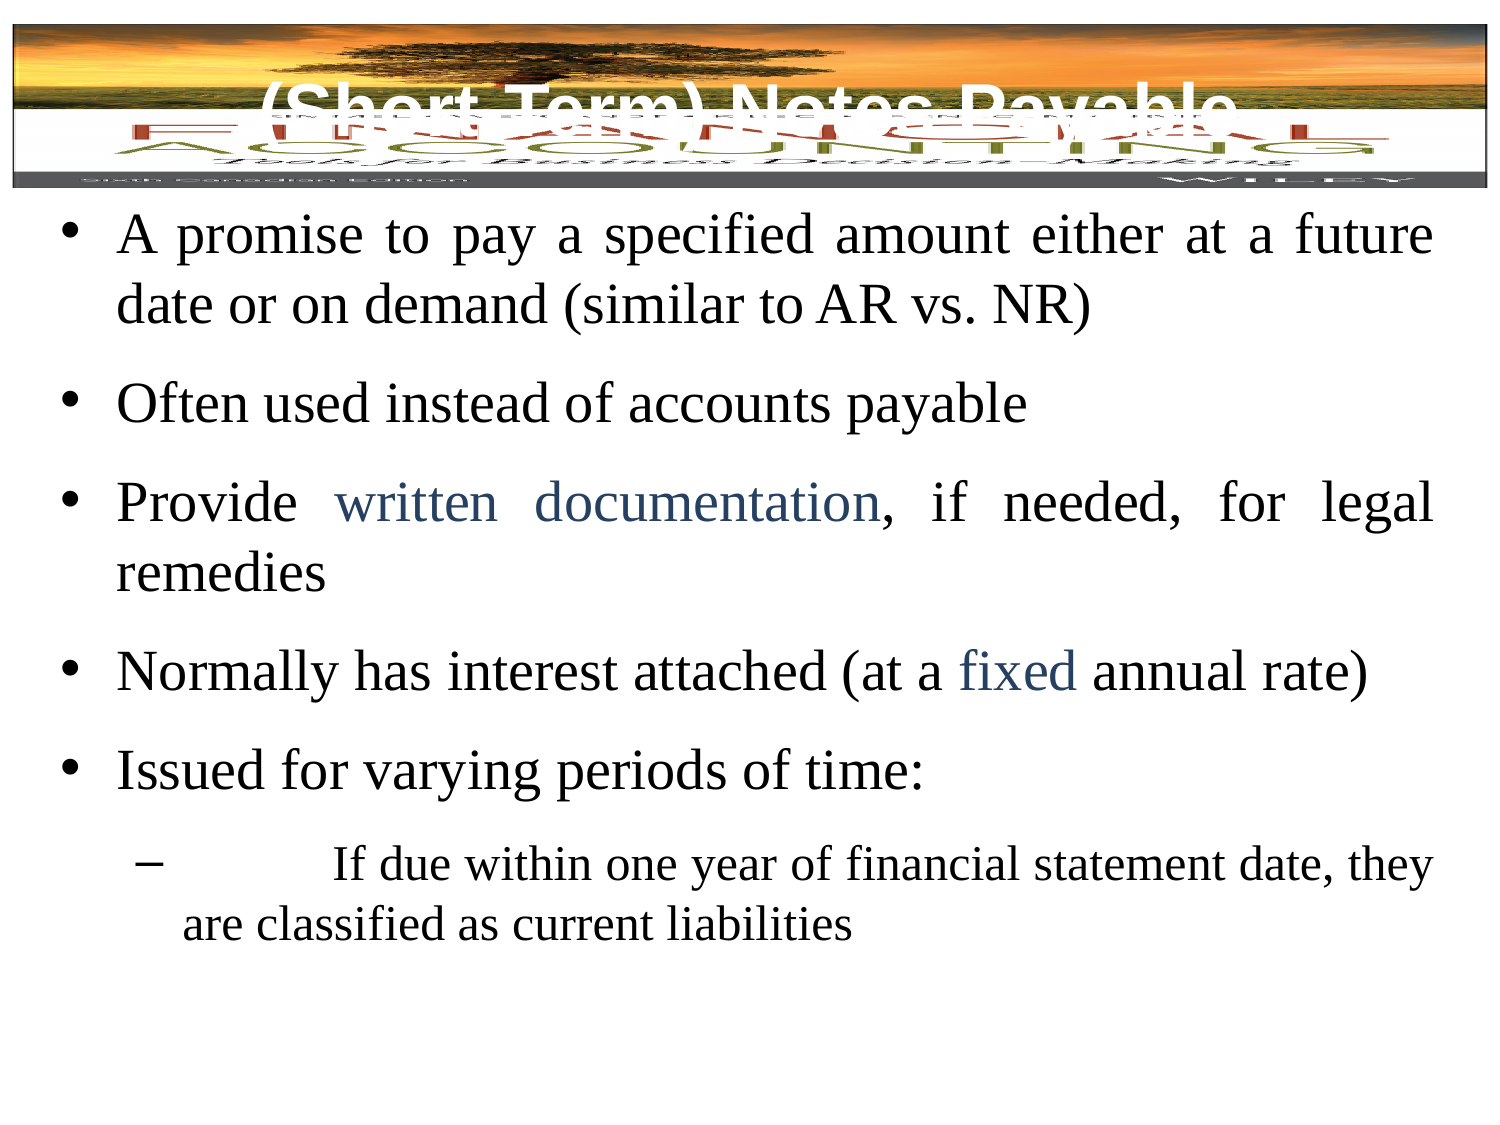

# (Short-Term) Notes Payable
A promise to pay a specified amount either at a future date or on demand (similar to AR vs. NR)
Often used instead of accounts payable
Provide written documentation, if needed, for legal remedies
Normally has interest attached (at a fixed annual rate)
Issued for varying periods of time:
	If due within one year of financial statement date, they are classified as current liabilities
21